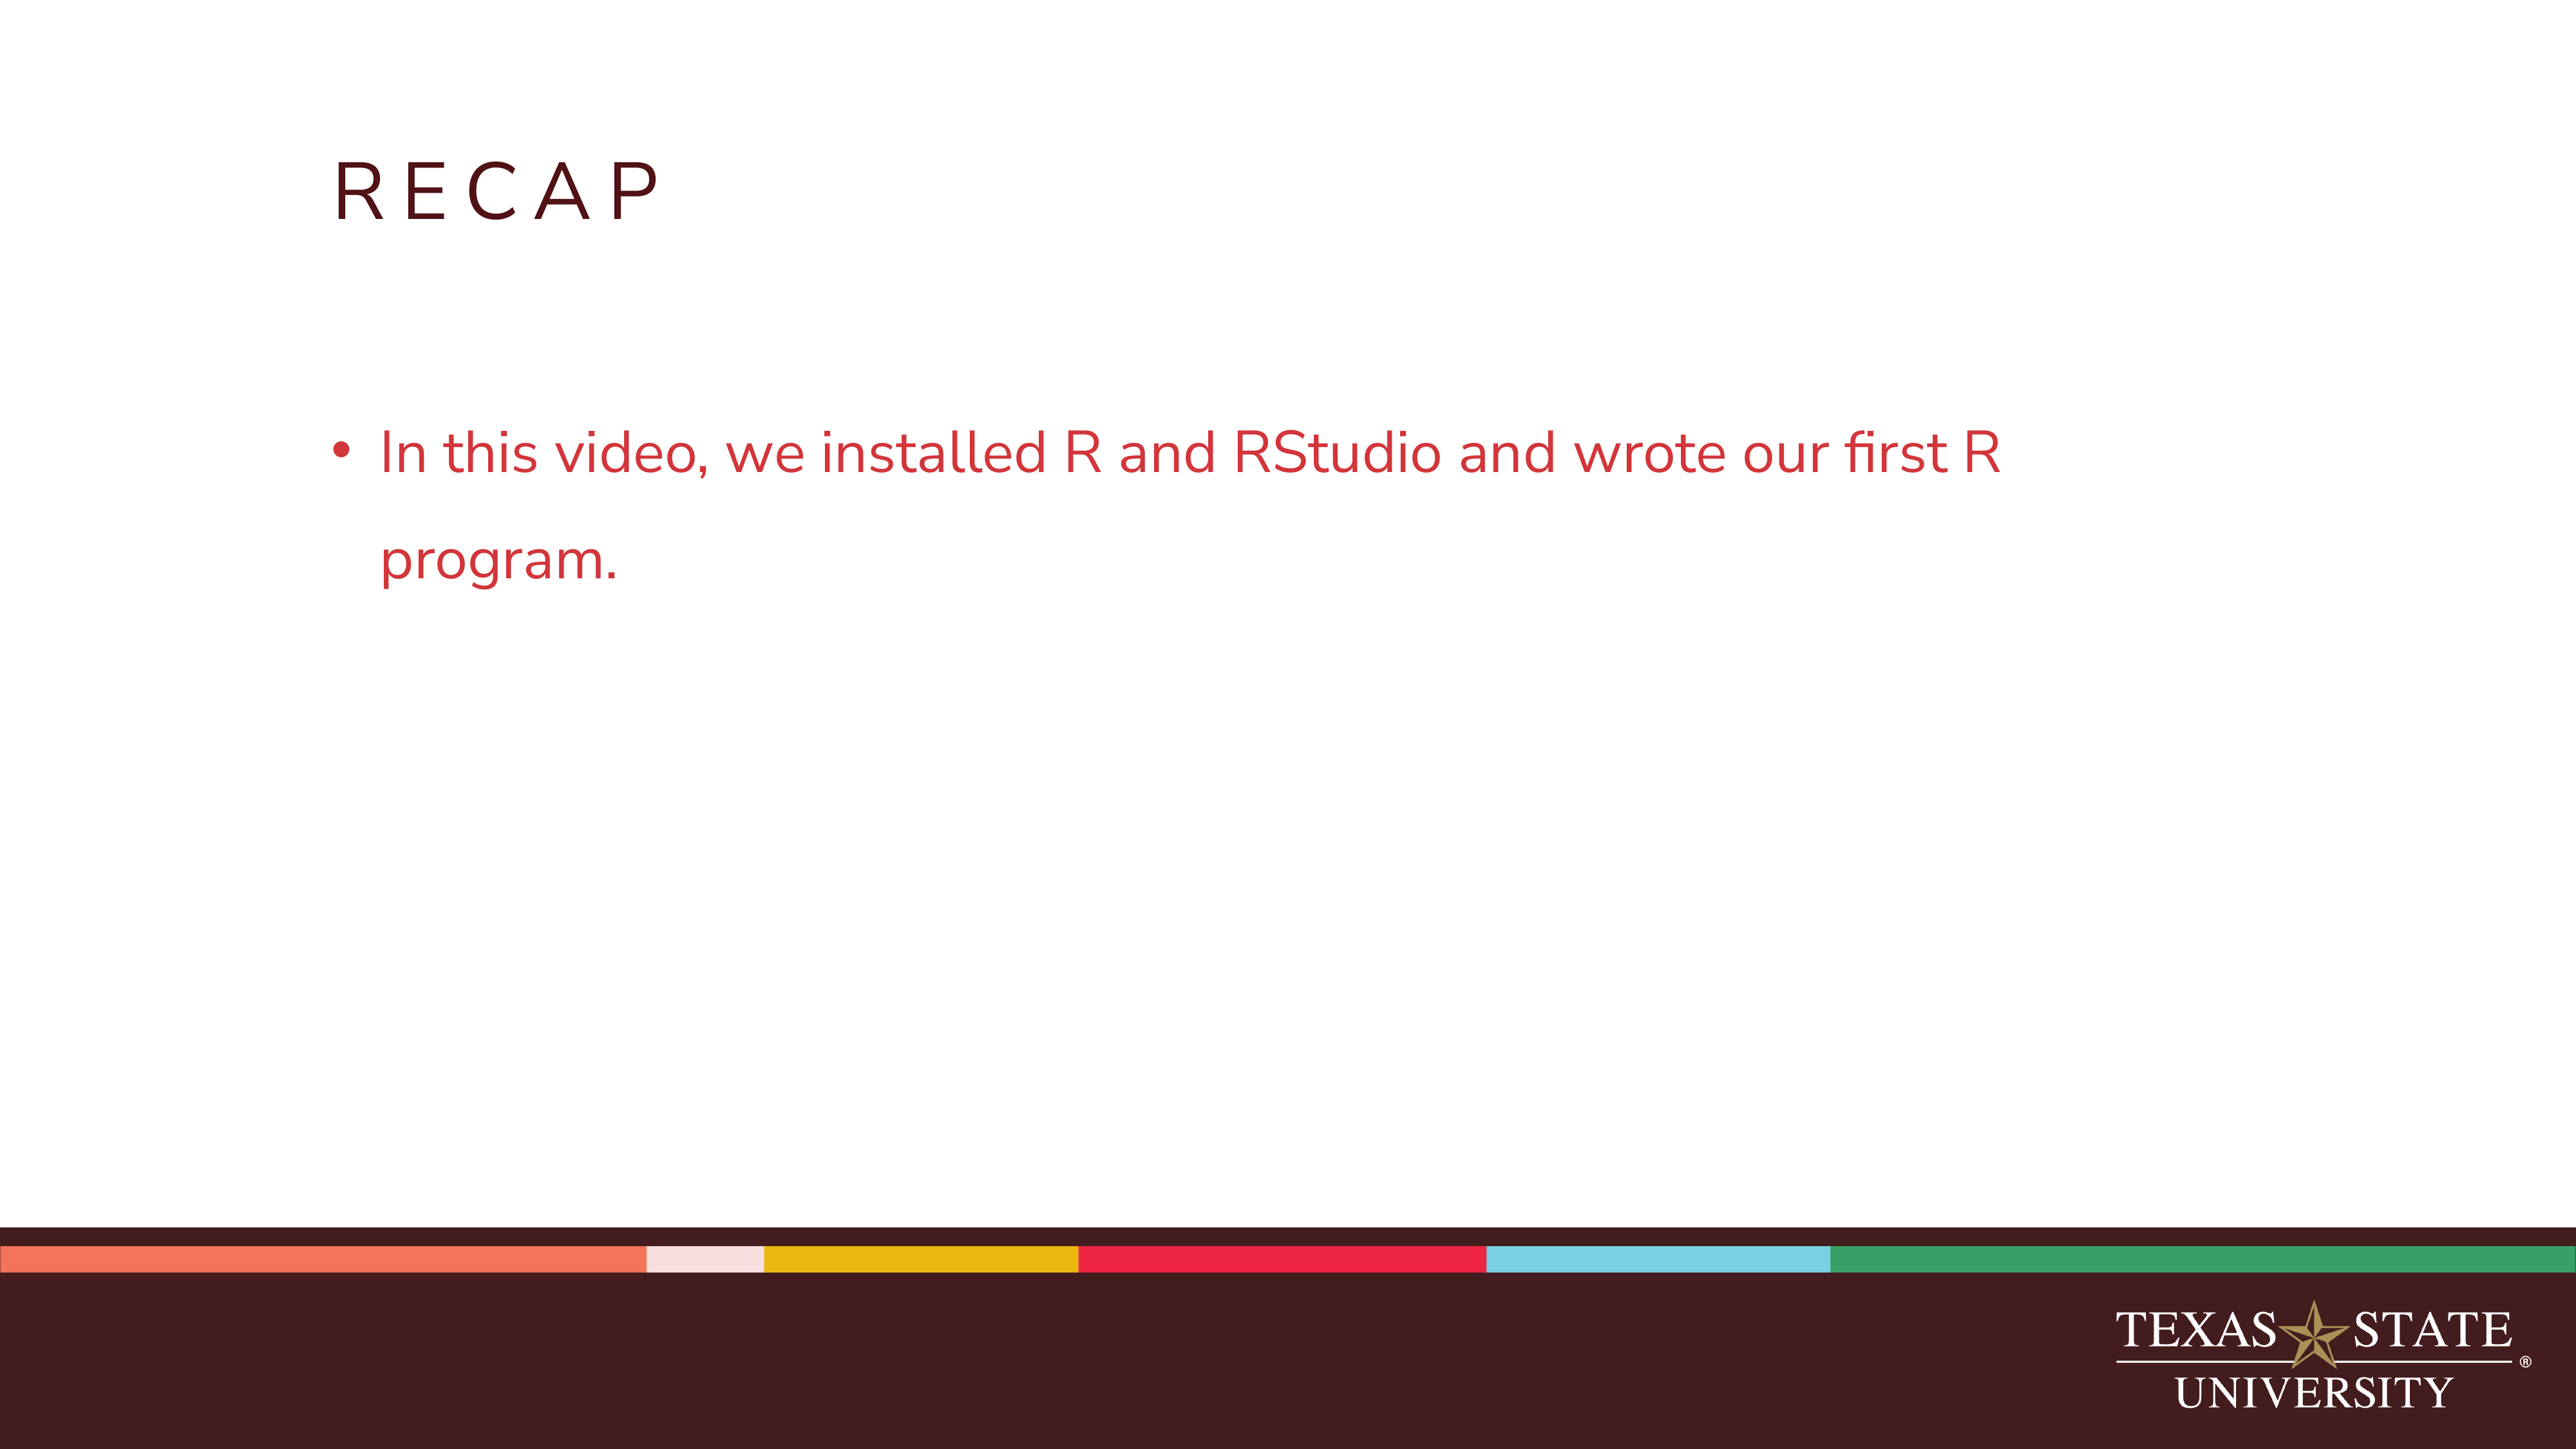

# RECAP
In this video, we installed R and RStudio and wrote our first R program.